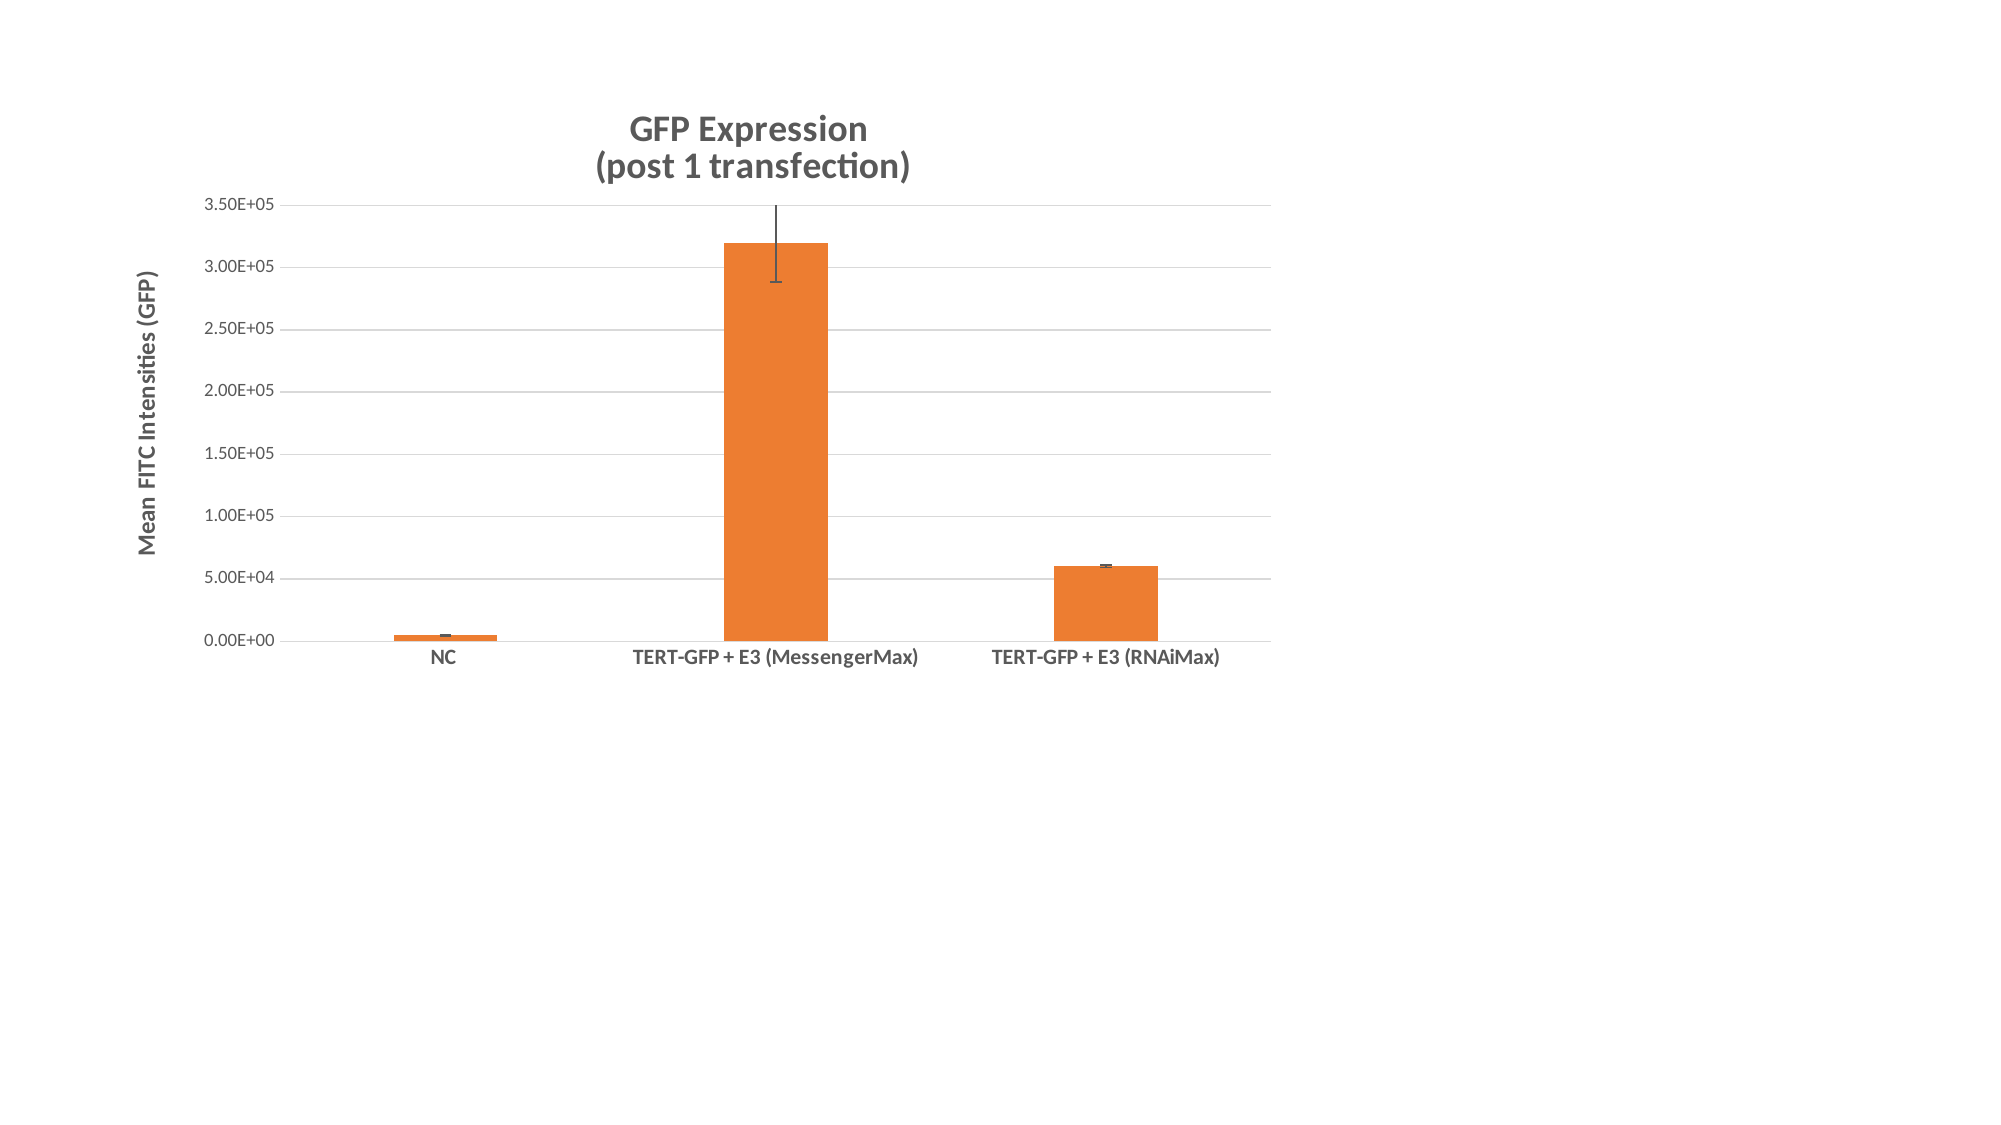

### Chart: GFP Expression
 (post 1 transfection)

| Category |  |
|---|---|
| NC  | 4647.799999999999 |
| TERT-GFP + E3 (MessengerMax) | 319783.3 |
| TERT-GFP + E3 (RNAiMax) | 60343.6 |